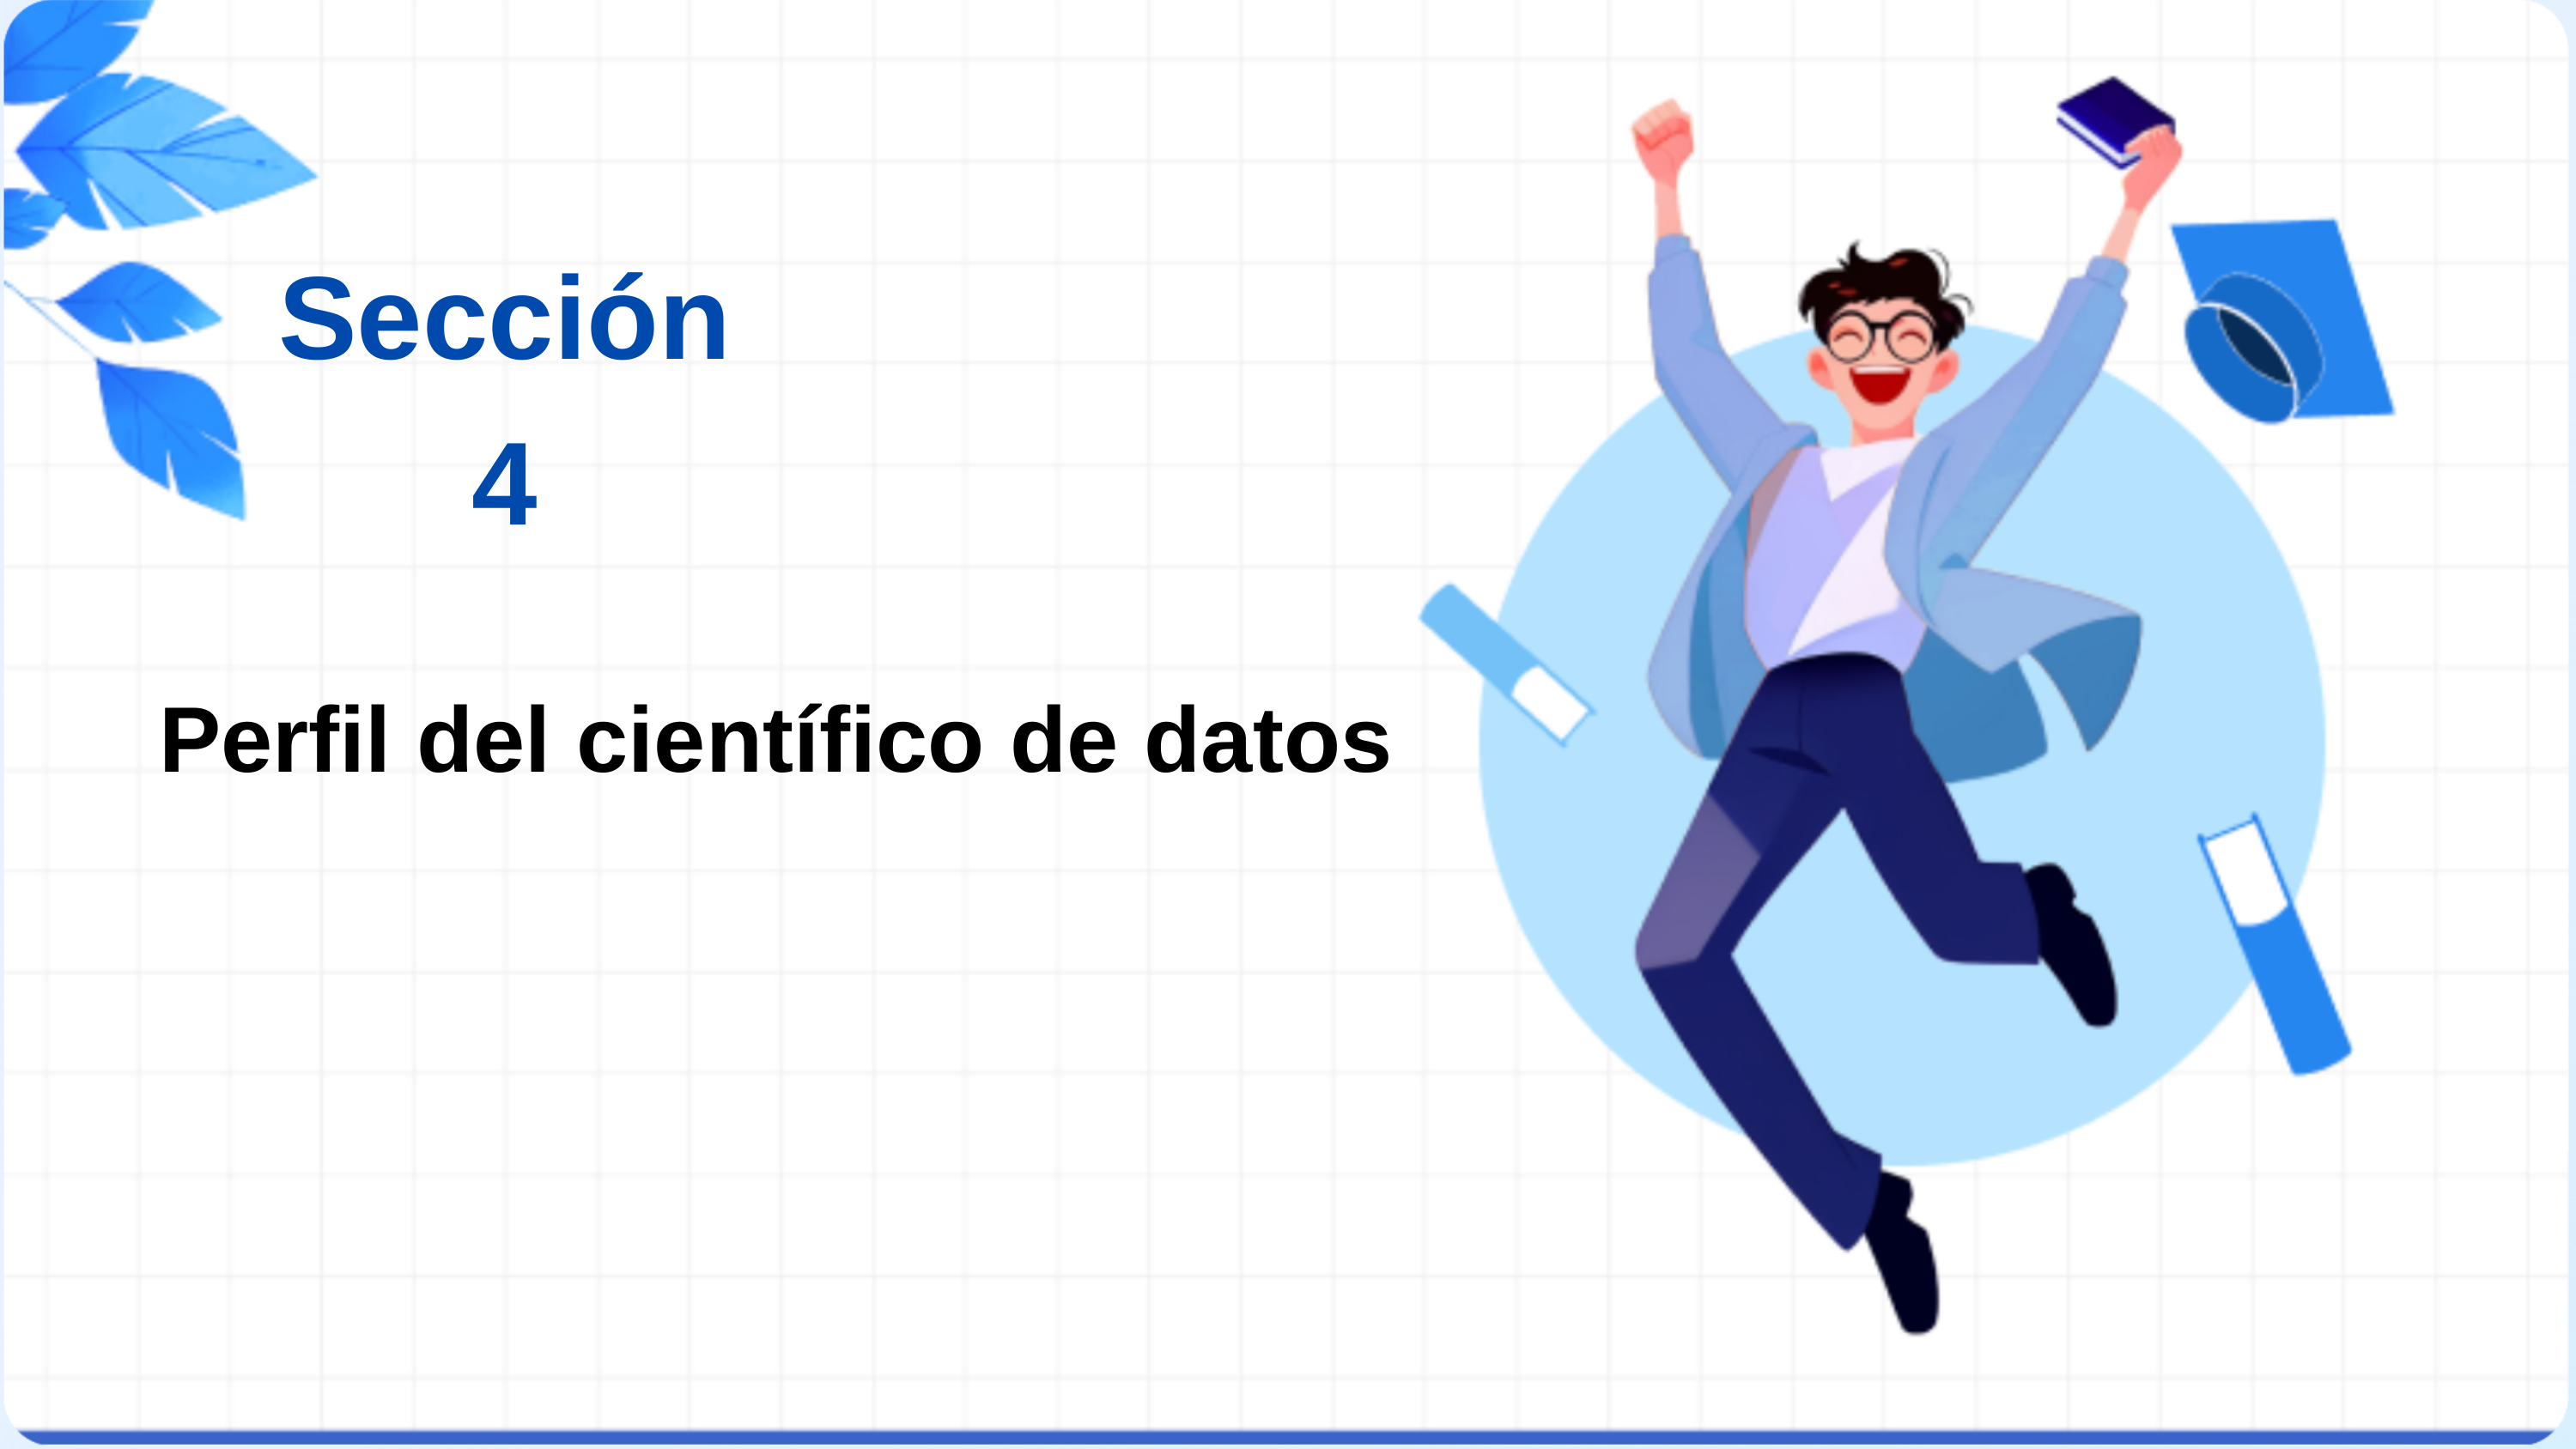

Sección 4
Perfil del científico de datos